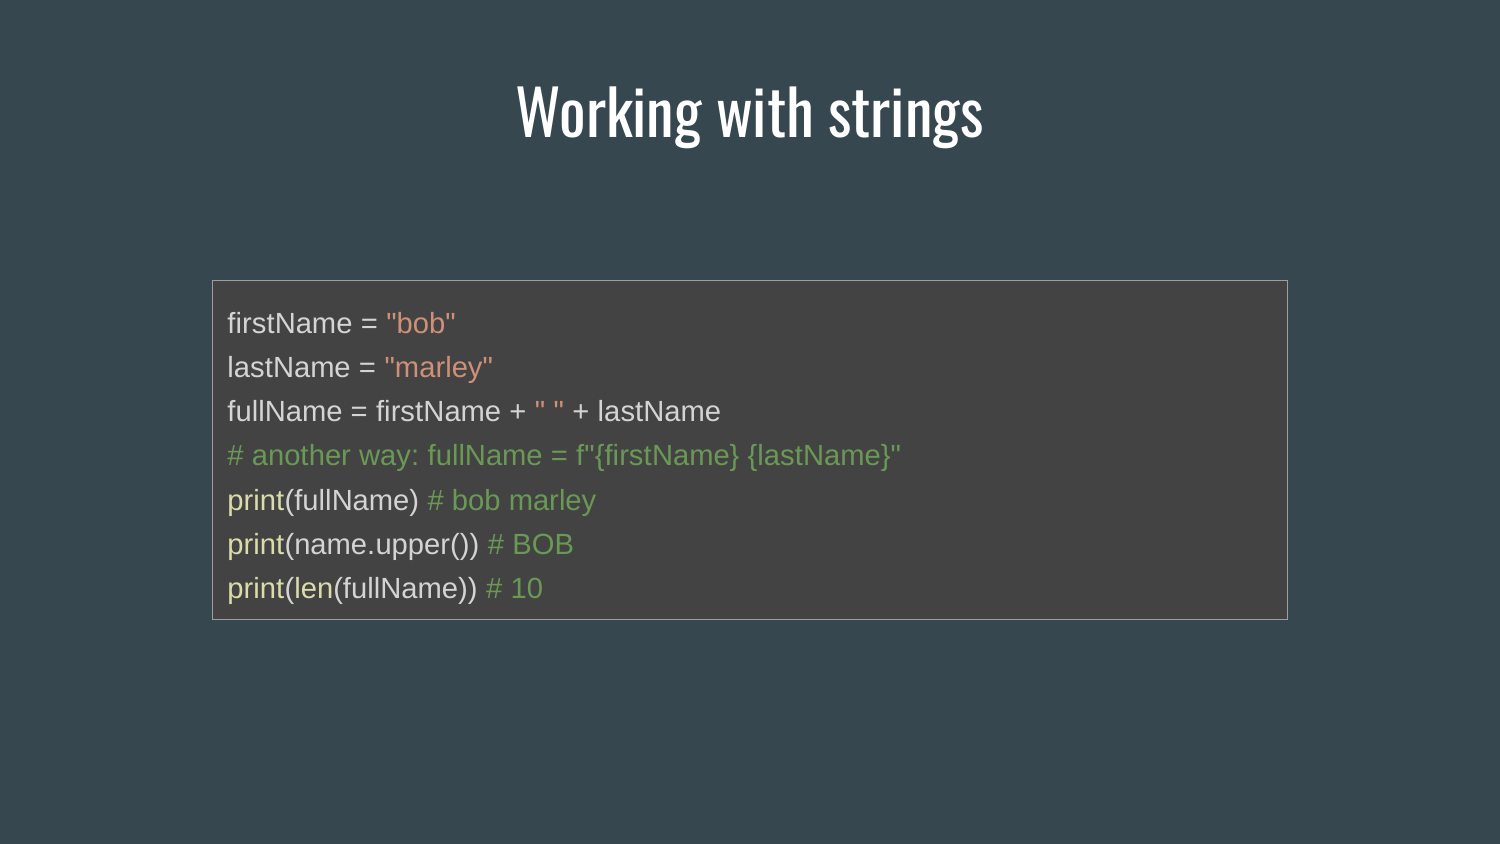

# Working with strings
| firstName = "bob" lastName = "marley" fullName = firstName + " " + lastName # another way: fullName = f"{firstName} {lastName}" print(fullName) # bob marley print(name.upper()) # BOB print(len(fullName)) # 10 |
| --- |